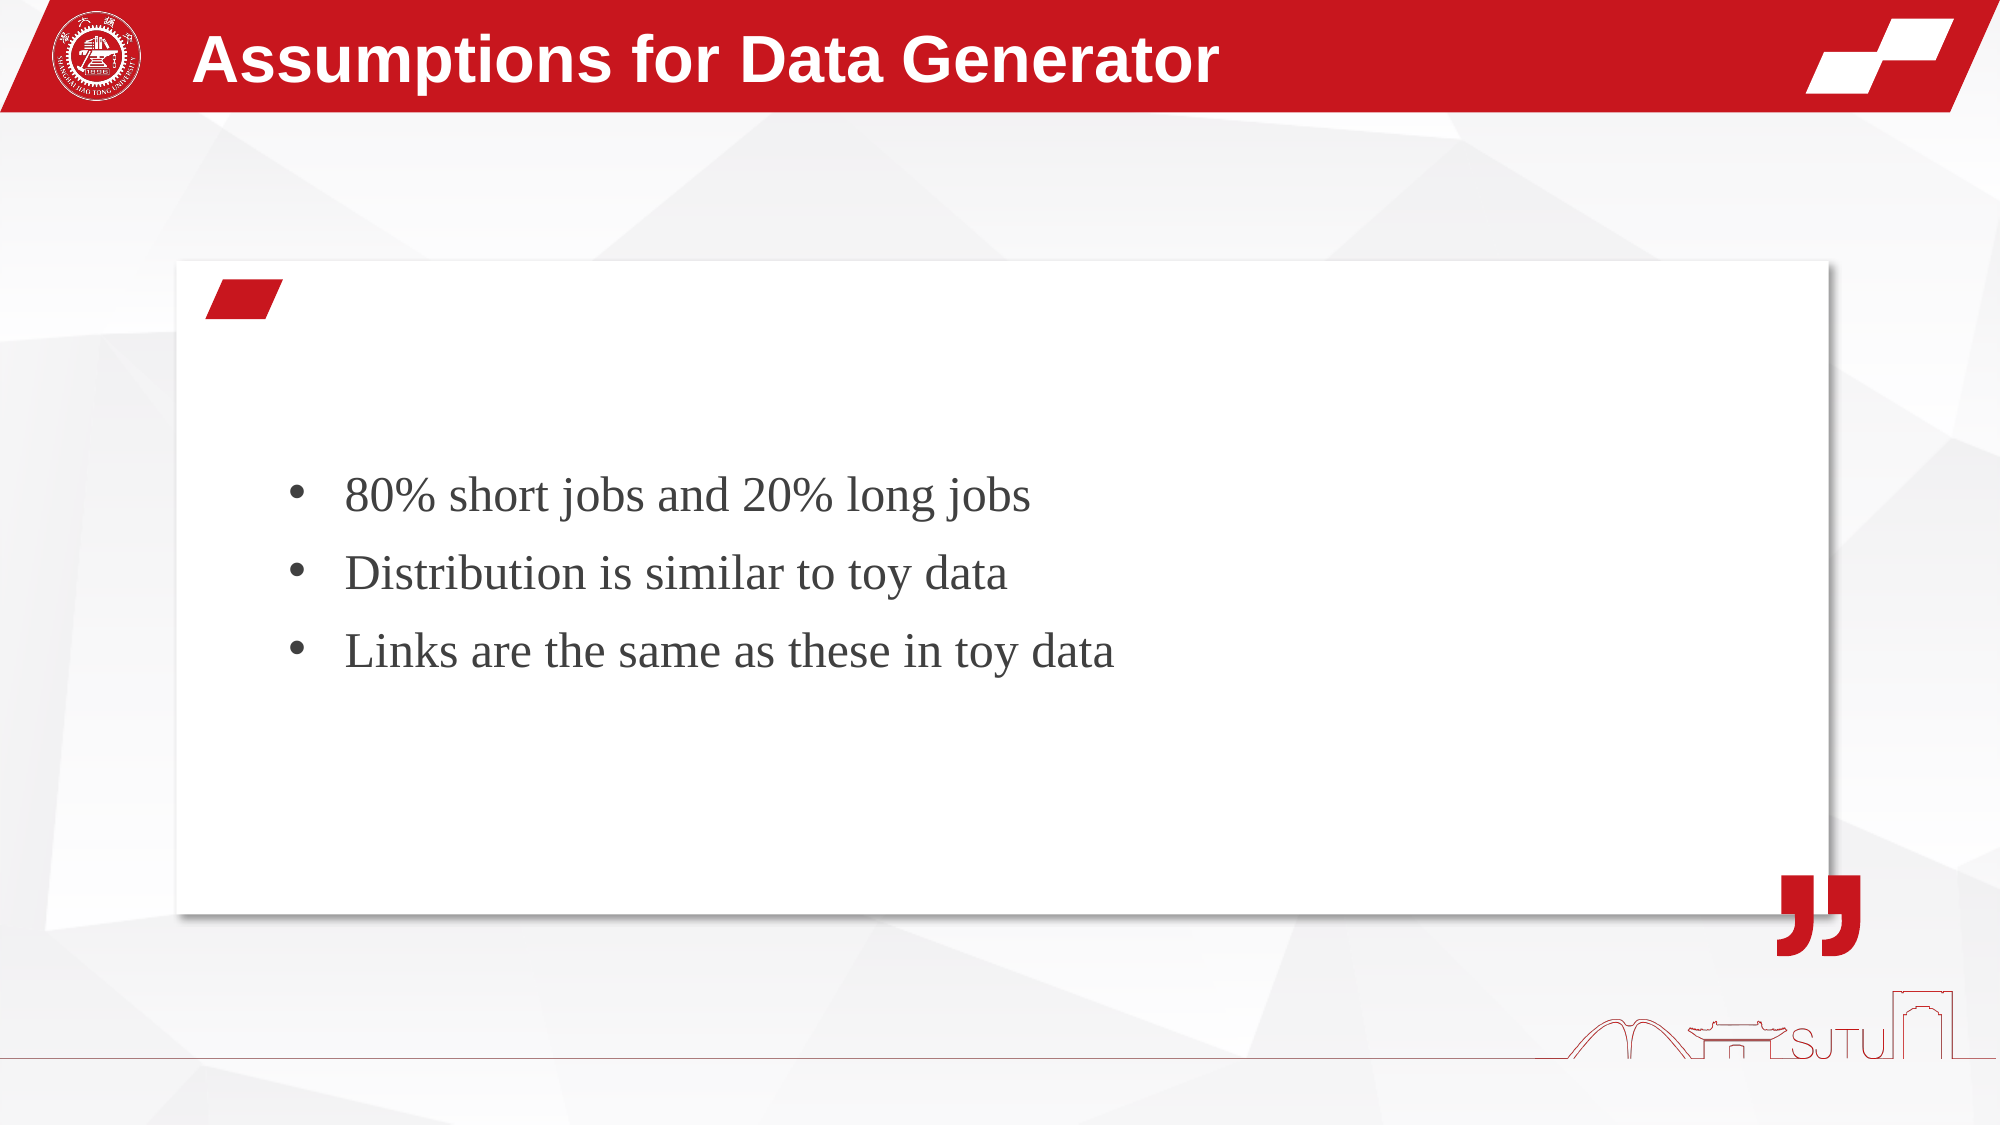

Assumptions for Data Generator

80% short jobs and 20% long jobs
Distribution is similar to toy data
Links are the same as these in toy data